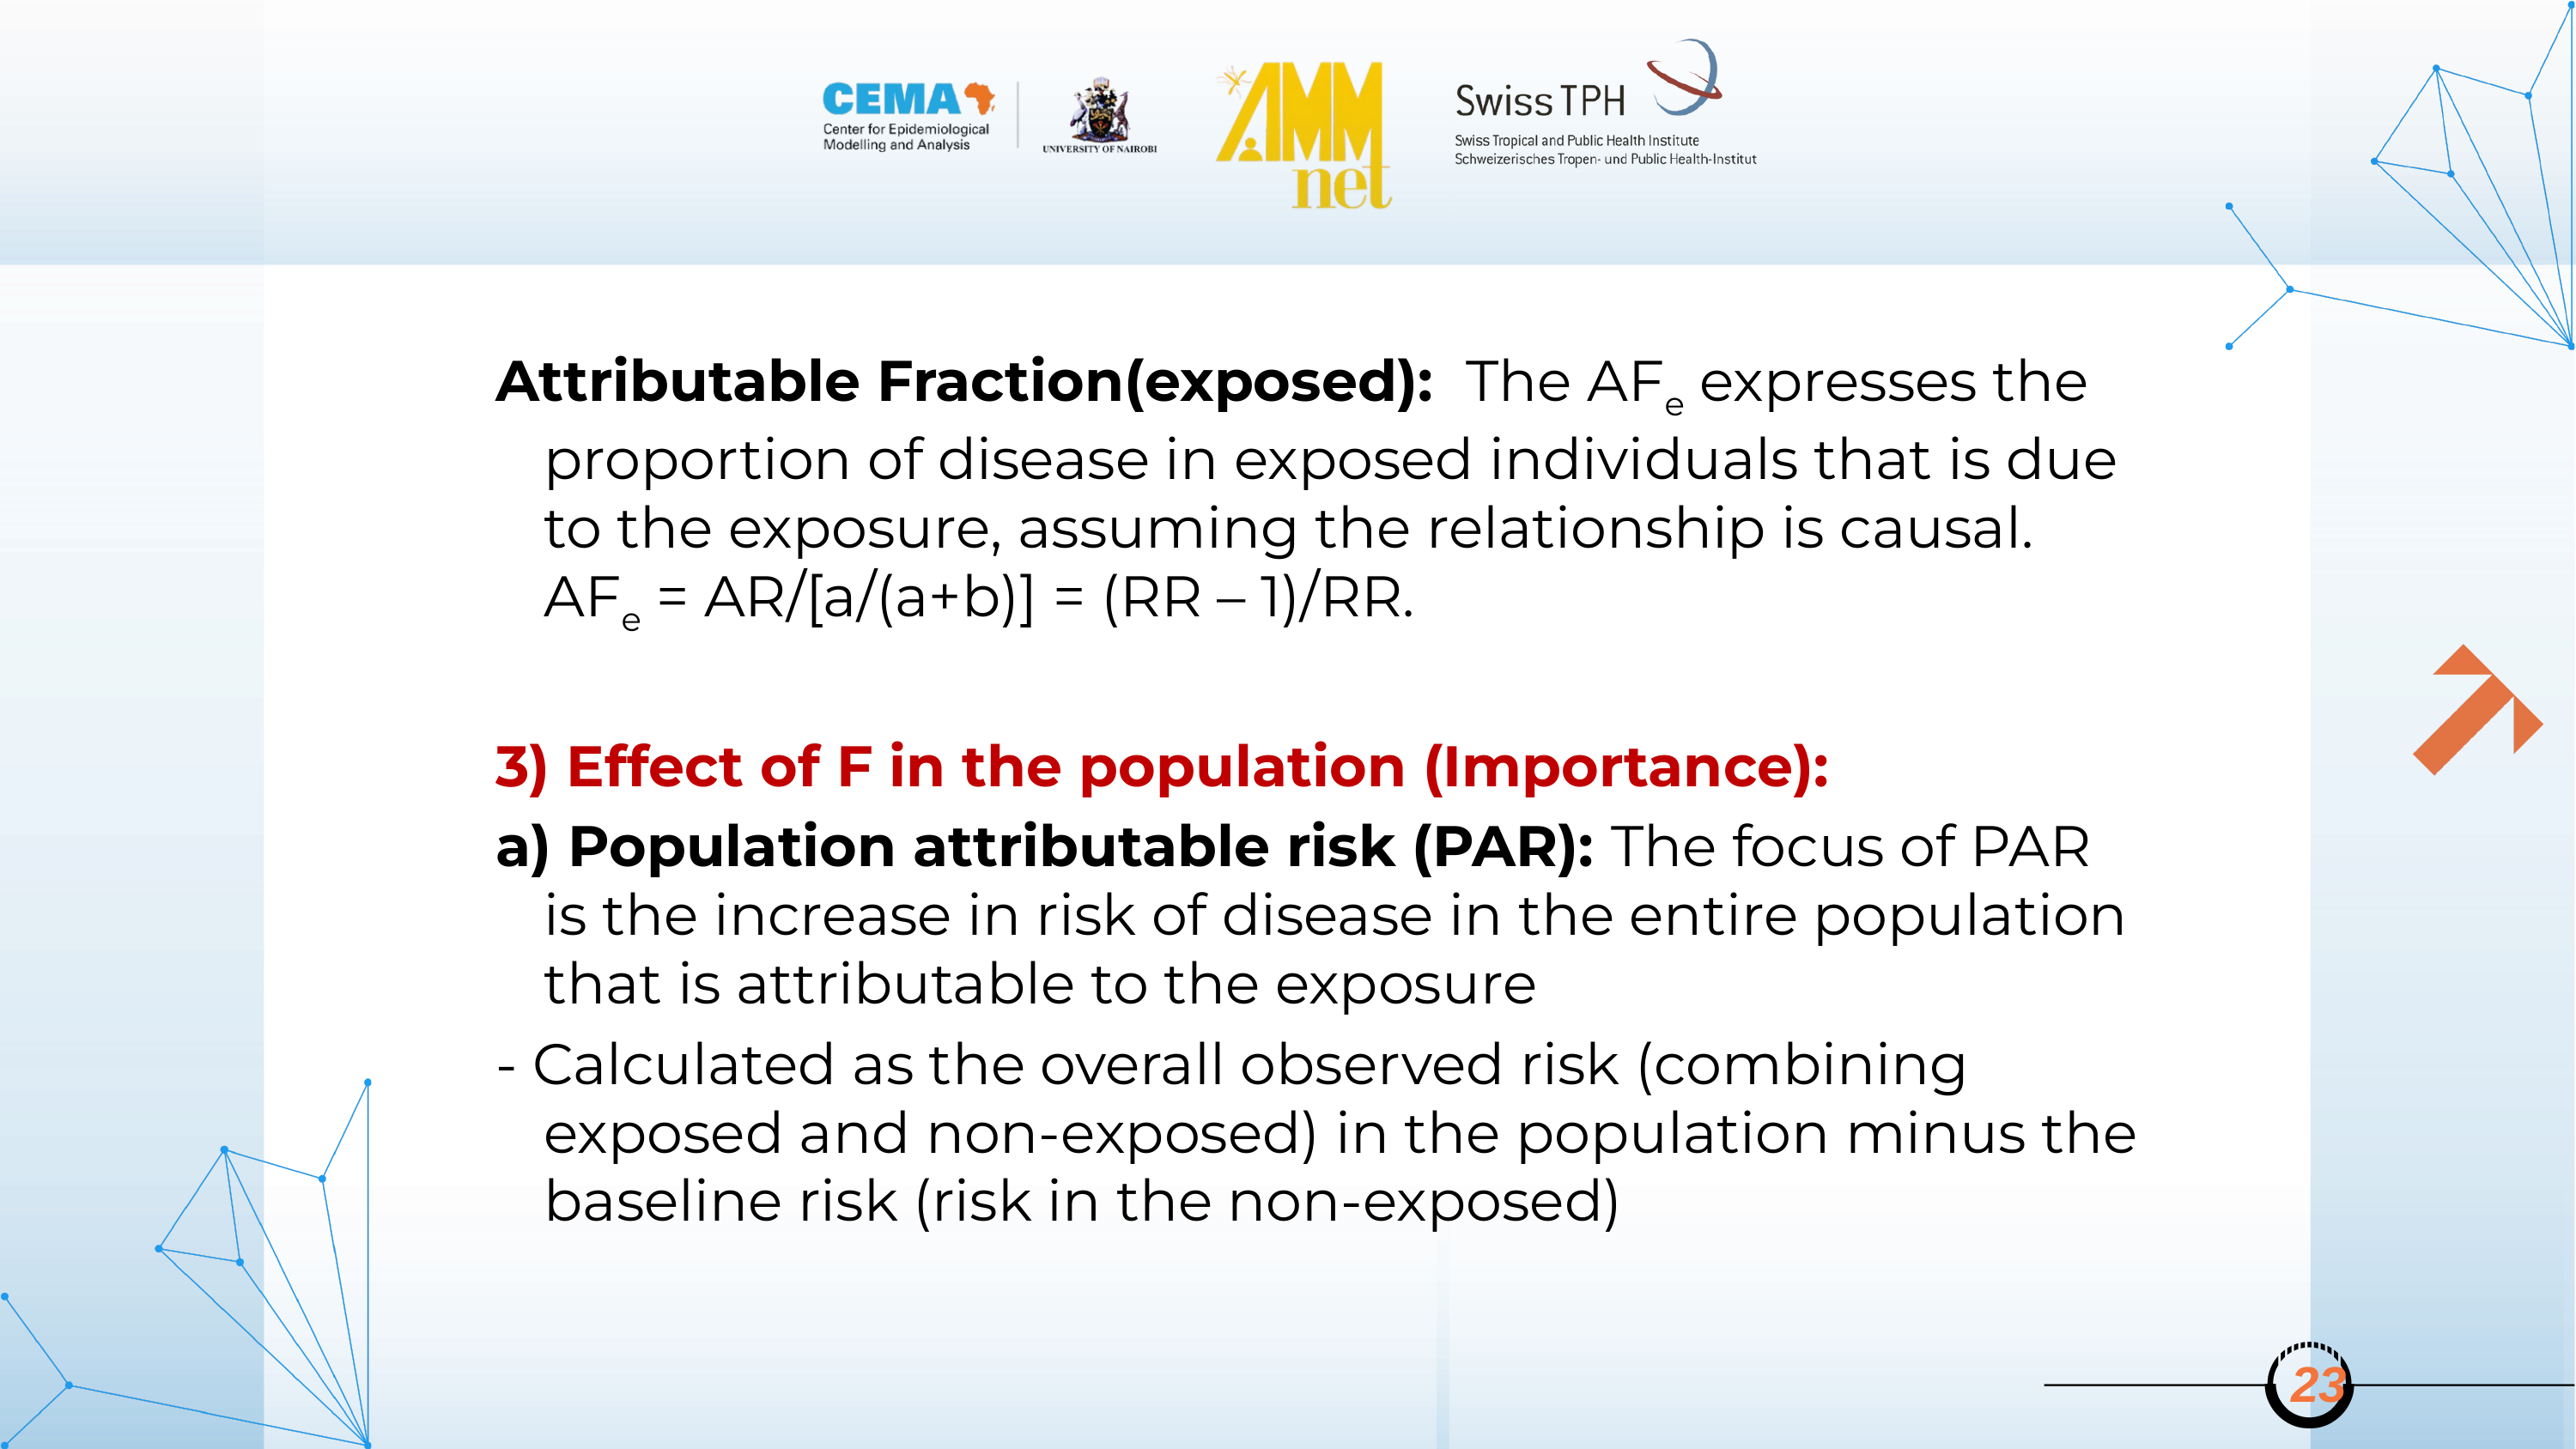

Attributable Fraction(exposed):  The AFe expresses the proportion of disease in exposed individuals that is due to the exposure, assuming the relationship is causal. AFe = AR/[a/(a+b)] = (RR – 1)/RR.

3) Effect of F in the population (Importance):
a) Population attributable risk (PAR): The focus of PAR is the increase in risk of disease in the entire population that is attributable to the exposure
- Calculated as the overall observed risk (combining exposed and non-exposed) in the population minus the baseline risk (risk in the non-exposed)

23